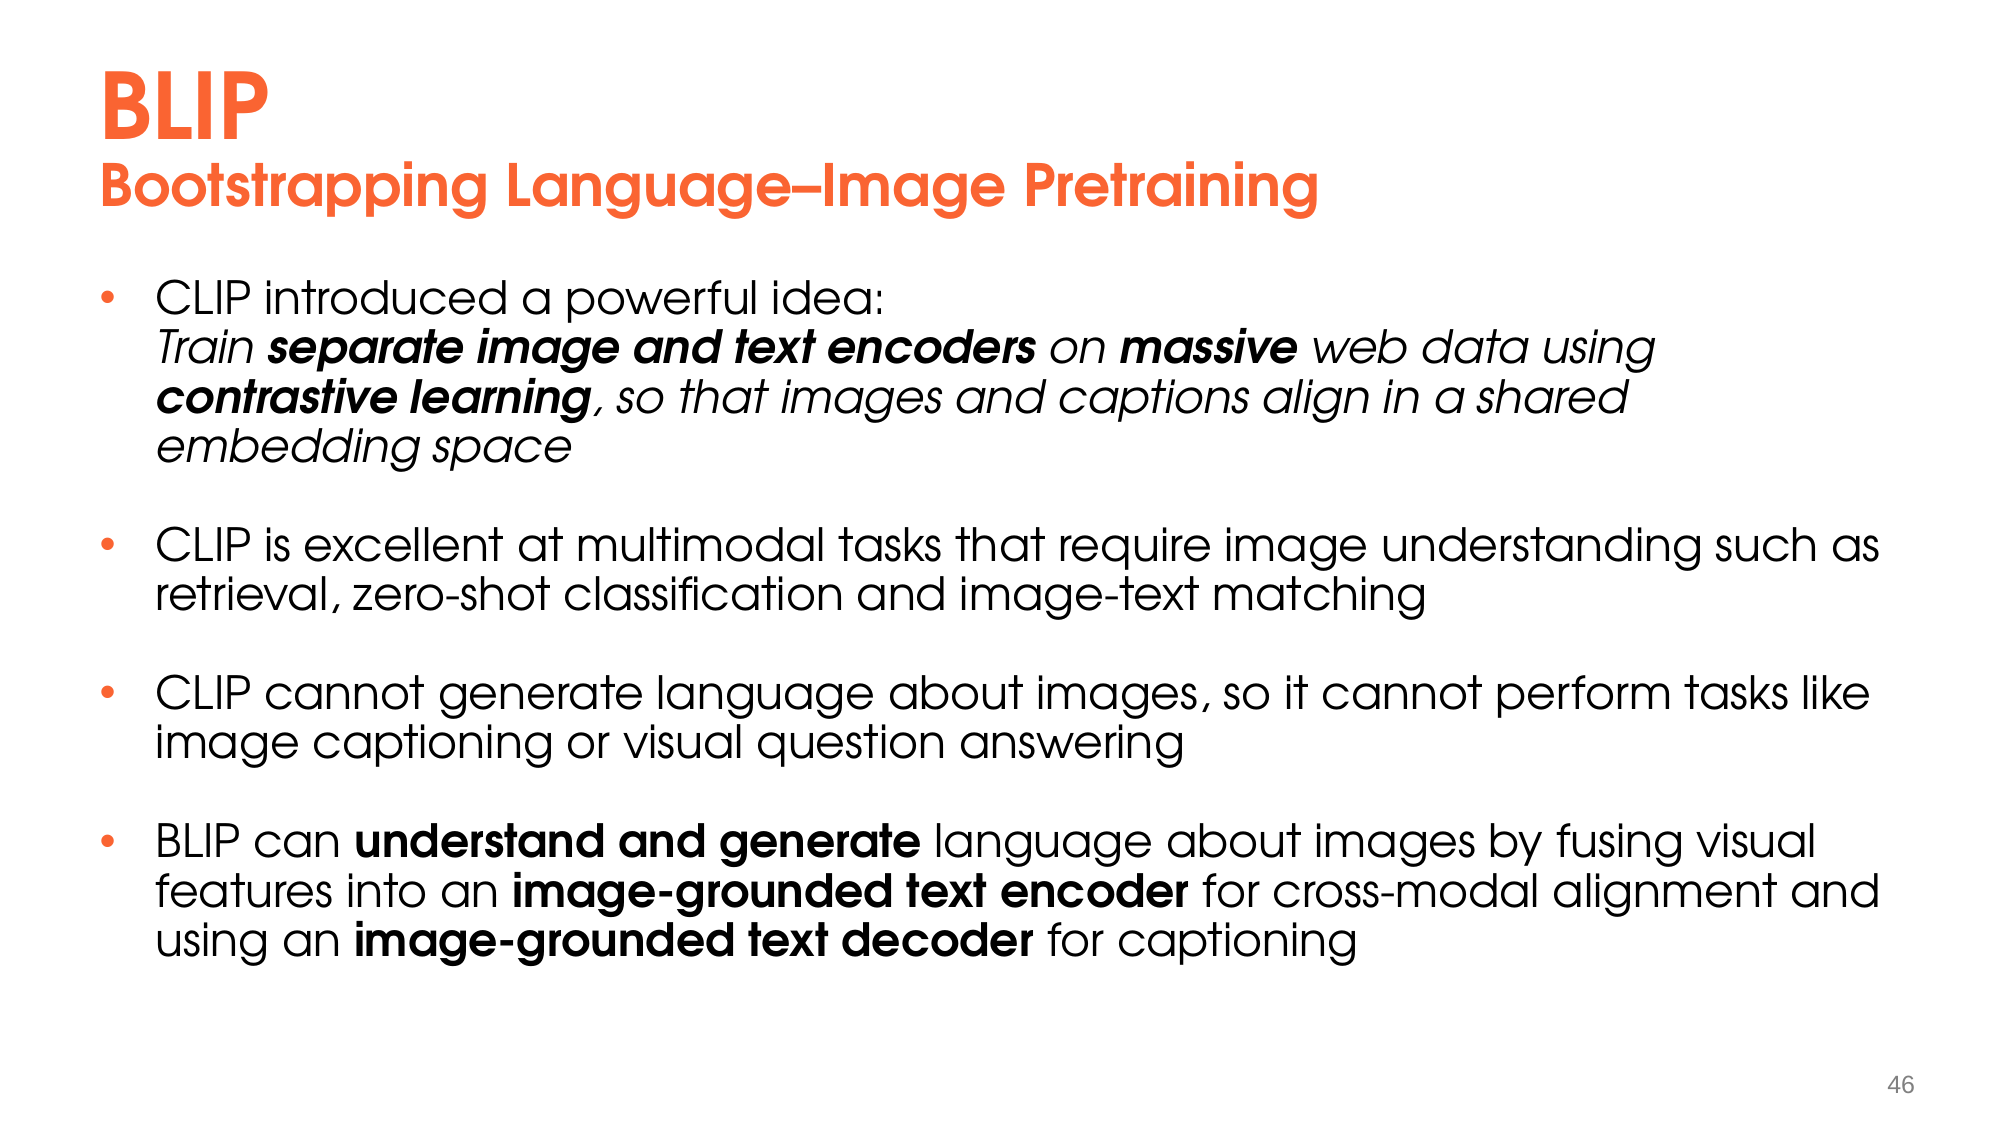

# BLIP Bootstrapping Language–Image Pretraining
CLIP introduced a powerful idea:
Train separate image and text encoders on massive web data using contrastive learning, so that images and captions align in a shared embedding space

CLIP is excellent at multimodal tasks that require image understanding such as retrieval, zero-shot classification and image-text matching

CLIP cannot generate language about images, so it cannot perform tasks like image captioning or visual question answering
BLIP can understand and generate language about images by fusing visual features into an image-grounded text encoder for cross-modal alignment and using an image-grounded text decoder for captioning
46